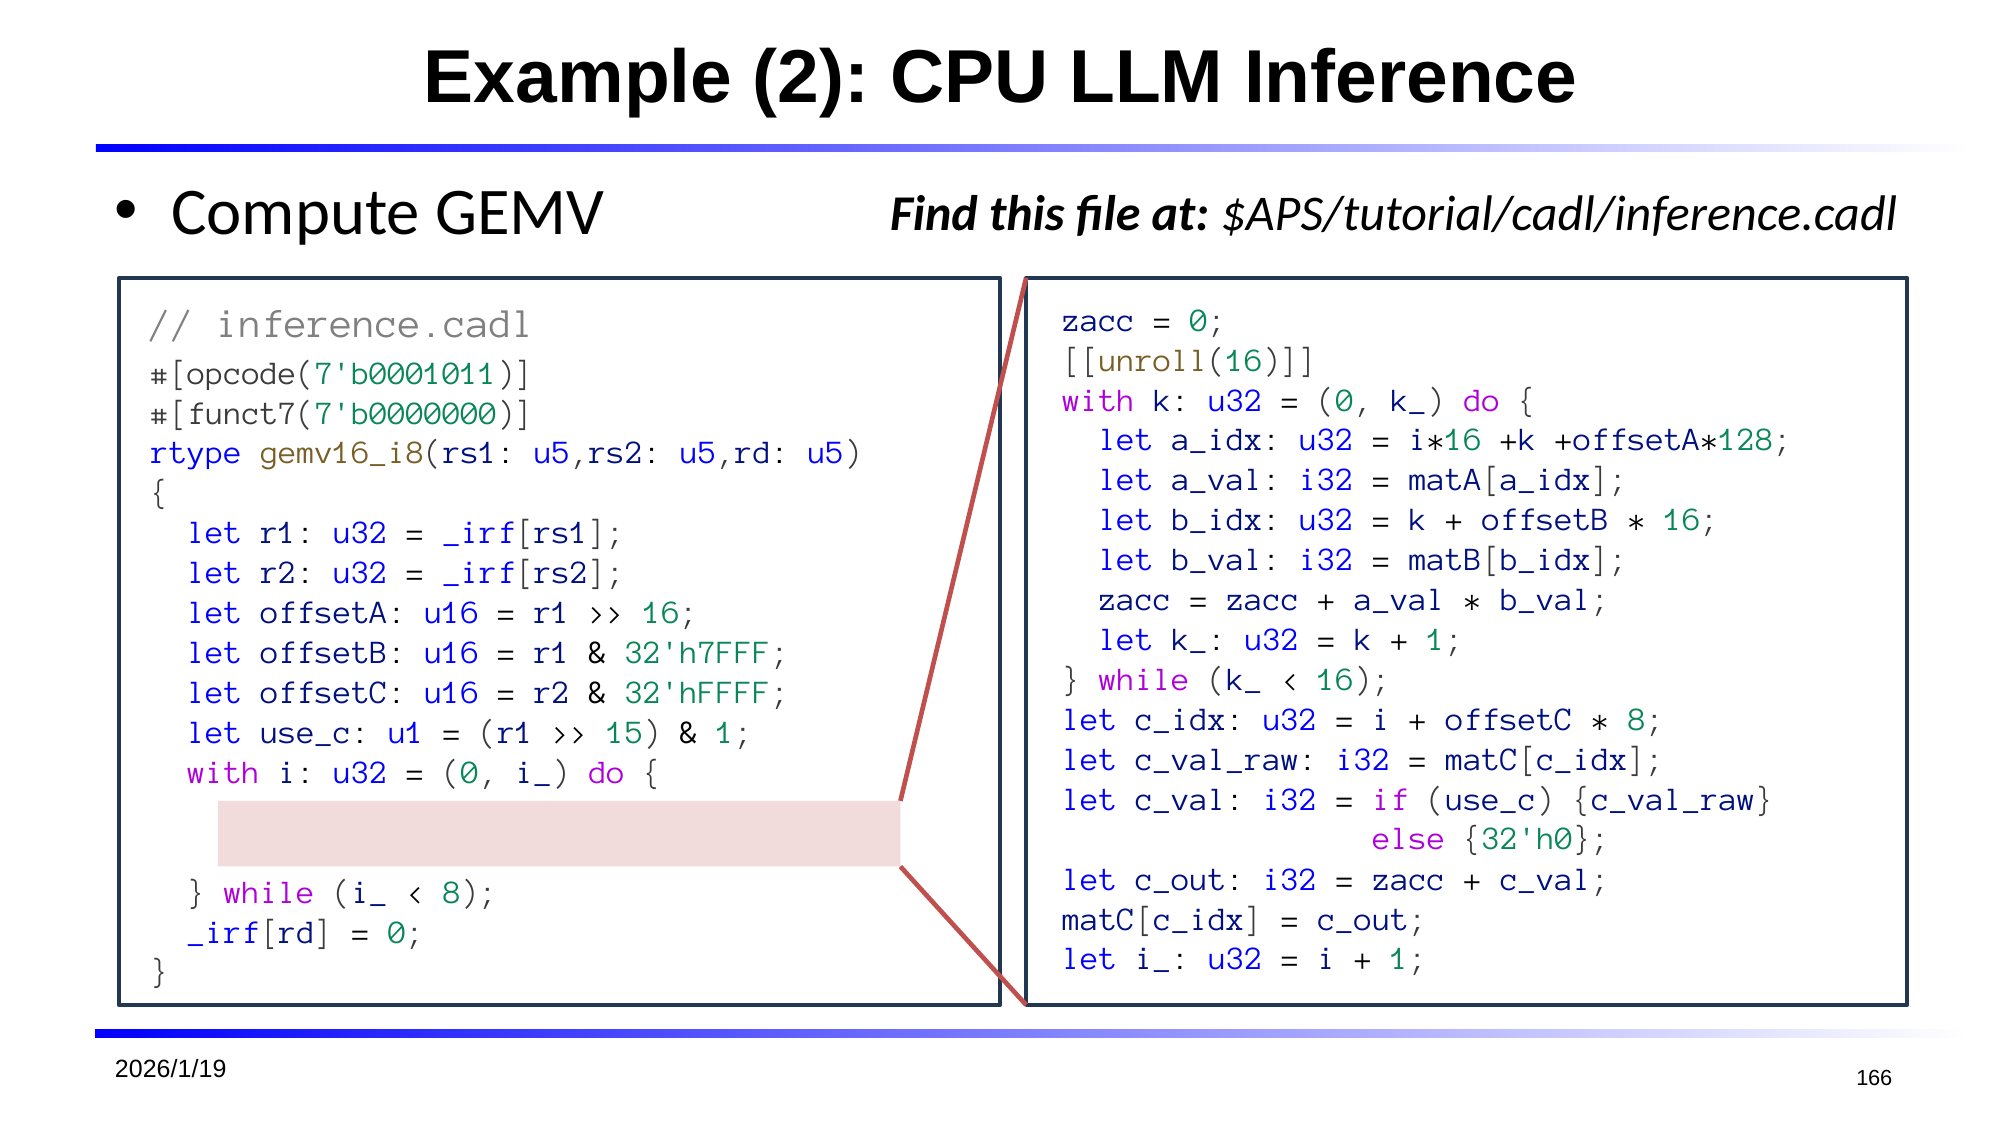

# Example (2): CPU LLM Inference
Compute GEMV
Find this file at: $APS/tutorial/cadl/inference.cadl
// inference.cadl

zacc = 0;
[[unroll(16)]]
with k: u32 = (0, k_) do {
  let a_idx: u32 = i*16 +k +offsetA*128;
  let a_val: i32 = matA[a_idx];
  let b_idx: u32 = k + offsetB * 16;
  let b_val: i32 = matB[b_idx];
  zacc = zacc + a_val * b_val;
  let k_: u32 = k + 1;
} while (k_ < 16);
let c_idx: u32 = i + offsetC * 8;
let c_val_raw: i32 = matC[c_idx];
let c_val: i32 = if (use_c) {c_val_raw}
                 else {32'h0};
let c_out: i32 = zacc + c_val;
matC[c_idx] = c_out;
let i_: u32 = i + 1;
#[opcode(7'b0001011)]
#[funct7(7'b0000000)]
rtype gemv16_i8(rs1: u5,rs2: u5,rd: u5)
{
  let r1: u32 = _irf[rs1];
  let r2: u32 = _irf[rs2];
  let offsetA: u16 = r1 >> 16;
  let offsetB: u16 = r1 & 32'h7FFF;
  let offsetC: u16 = r2 & 32'hFFFF;
  let use_c: u1 = (r1 >> 15) & 1;
  with i: u32 = (0, i_) do {

  } while (i_ < 8);
  _irf[rd] = 0;
}

2026/1/19
166